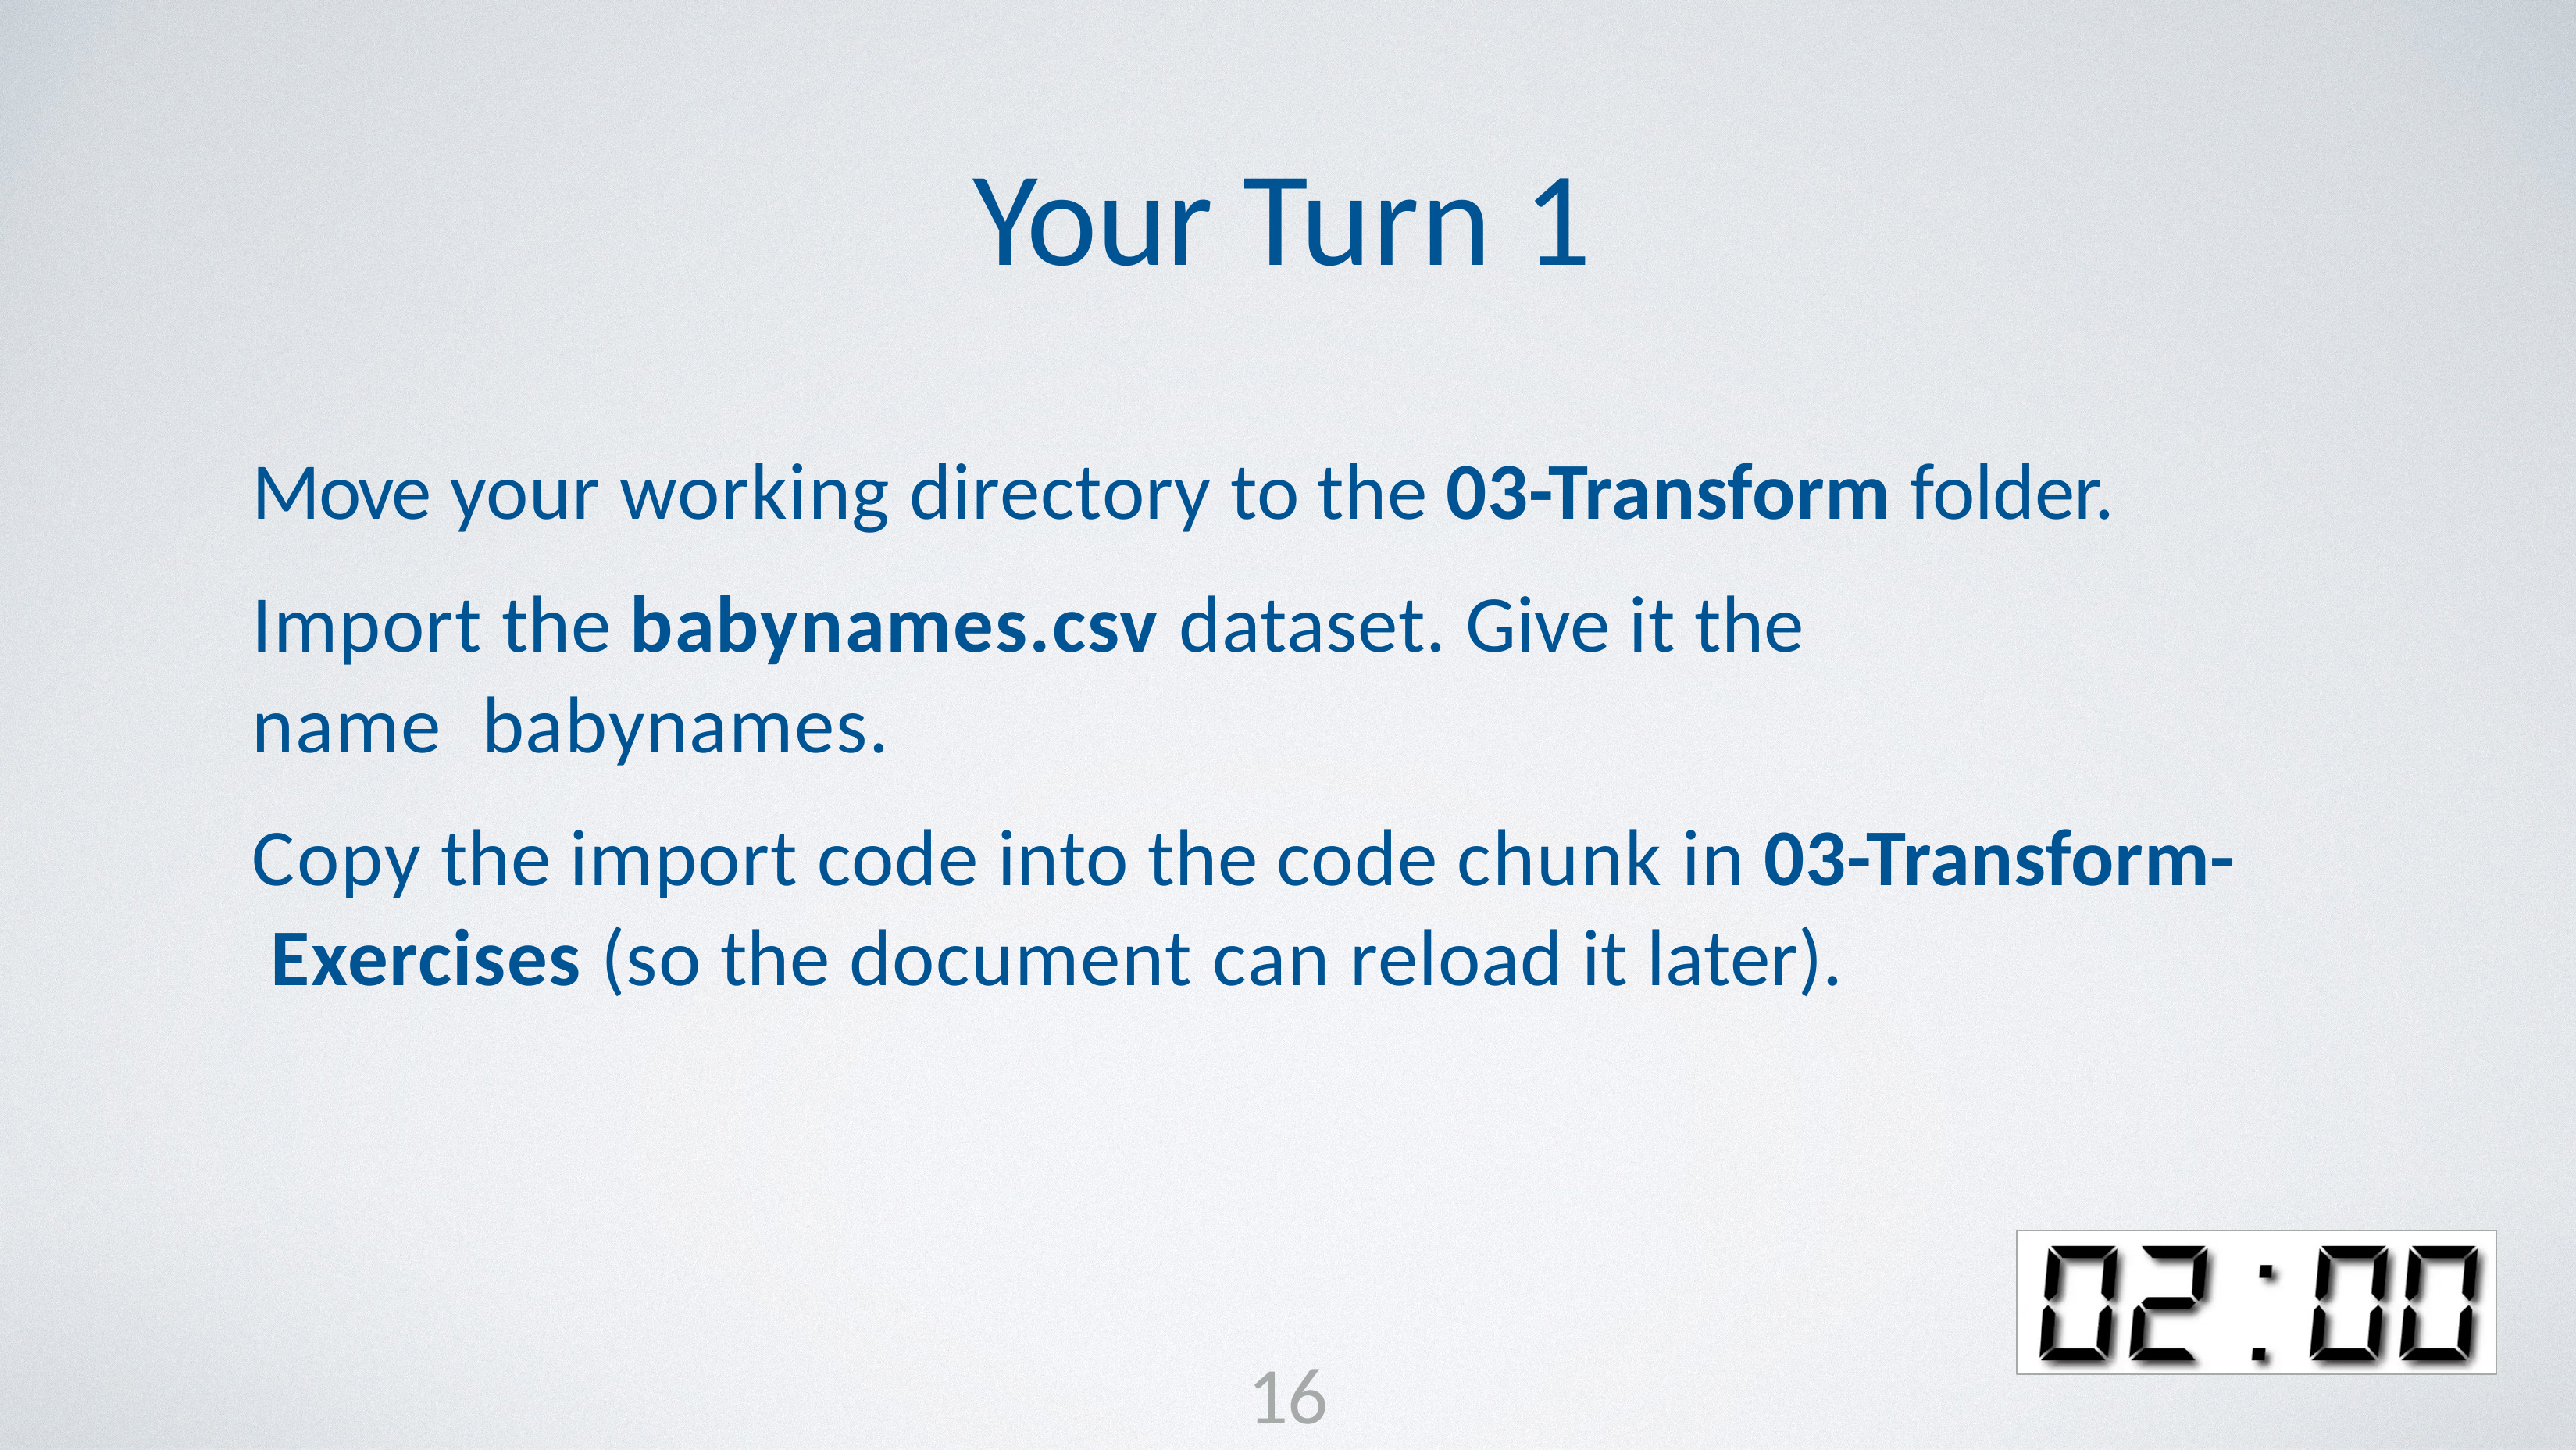

# Your Turn 1
Move your working directory to the 03-Transform folder.
Import the babynames.csv dataset. Give it the name  babynames.
Copy the import code into the code chunk in 03-Transform-  Exercises (so the document can reload it later).

16